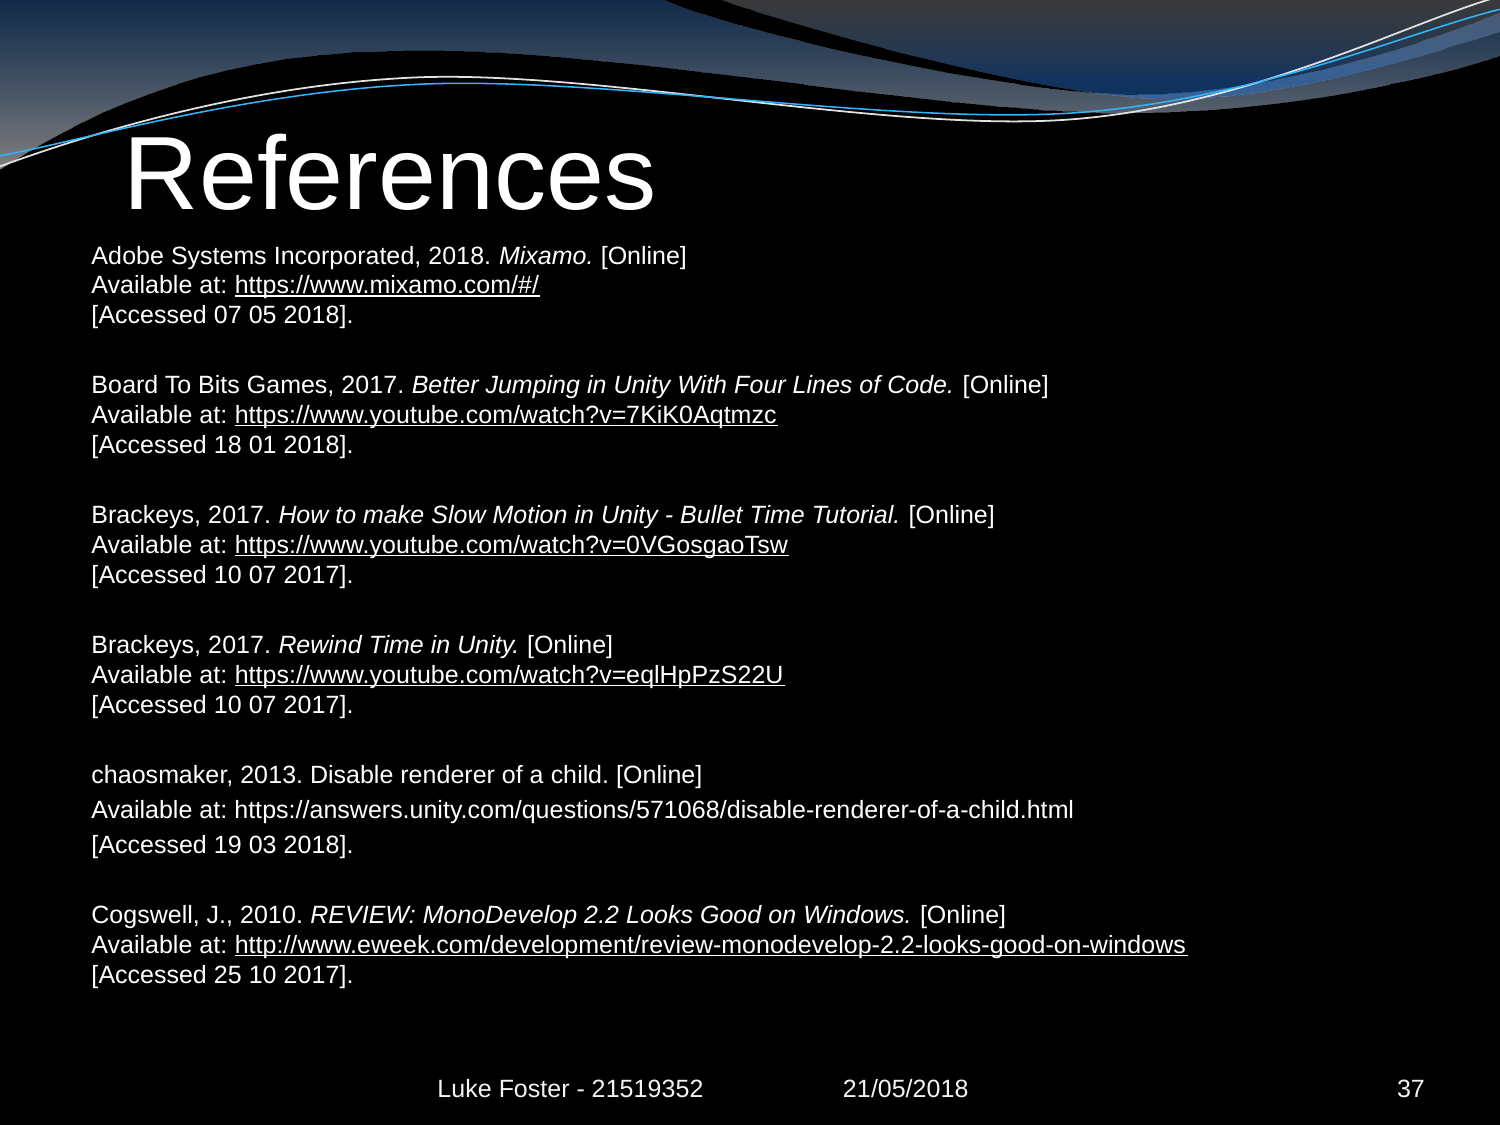

# References
Adobe Systems Incorporated, 2018. Mixamo. [Online]
Available at: https://www.mixamo.com/#/
[Accessed 07 05 2018].

Board To Bits Games, 2017. Better Jumping in Unity With Four Lines of Code. [Online]
Available at: https://www.youtube.com/watch?v=7KiK0Aqtmzc
[Accessed 18 01 2018].

Brackeys, 2017. How to make Slow Motion in Unity - Bullet Time Tutorial. [Online]
Available at: https://www.youtube.com/watch?v=0VGosgaoTsw
[Accessed 10 07 2017].

Brackeys, 2017. Rewind Time in Unity. [Online]
Available at: https://www.youtube.com/watch?v=eqlHpPzS22U
[Accessed 10 07 2017].

chaosmaker, 2013. Disable renderer of a child. [Online]
Available at: https://answers.unity.com/questions/571068/disable-renderer-of-a-child.html
[Accessed 19 03 2018].

Cogswell, J., 2010. REVIEW: MonoDevelop 2.2 Looks Good on Windows. [Online]
Available at: http://www.eweek.com/development/review-monodevelop-2.2-looks-good-on-windows
[Accessed 25 10 2017].

Luke Foster - 21519352                    21/05/2018
37